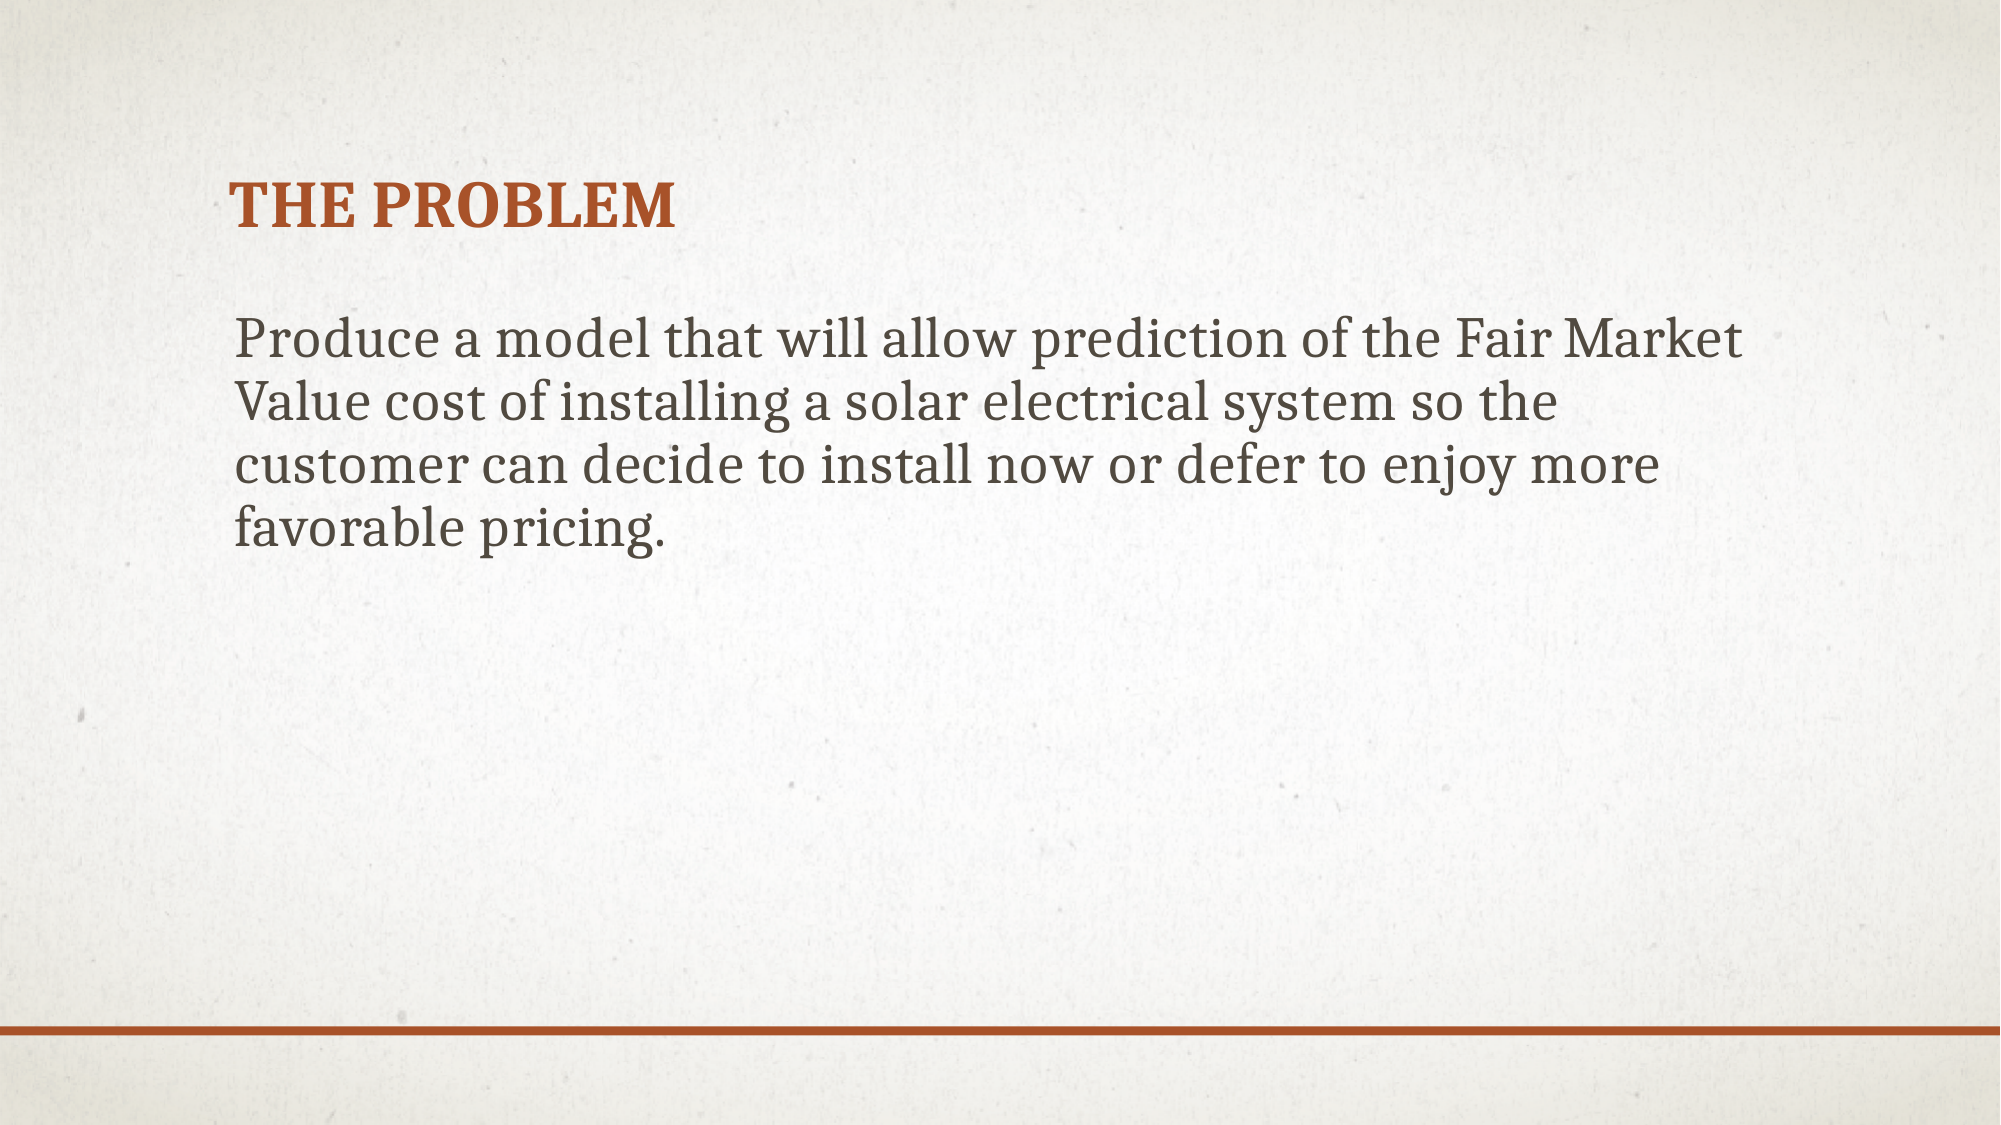

# The Problem
Produce a model that will allow prediction of the Fair Market Value cost of installing a solar electrical system so the customer can decide to install now or defer to enjoy more favorable pricing.